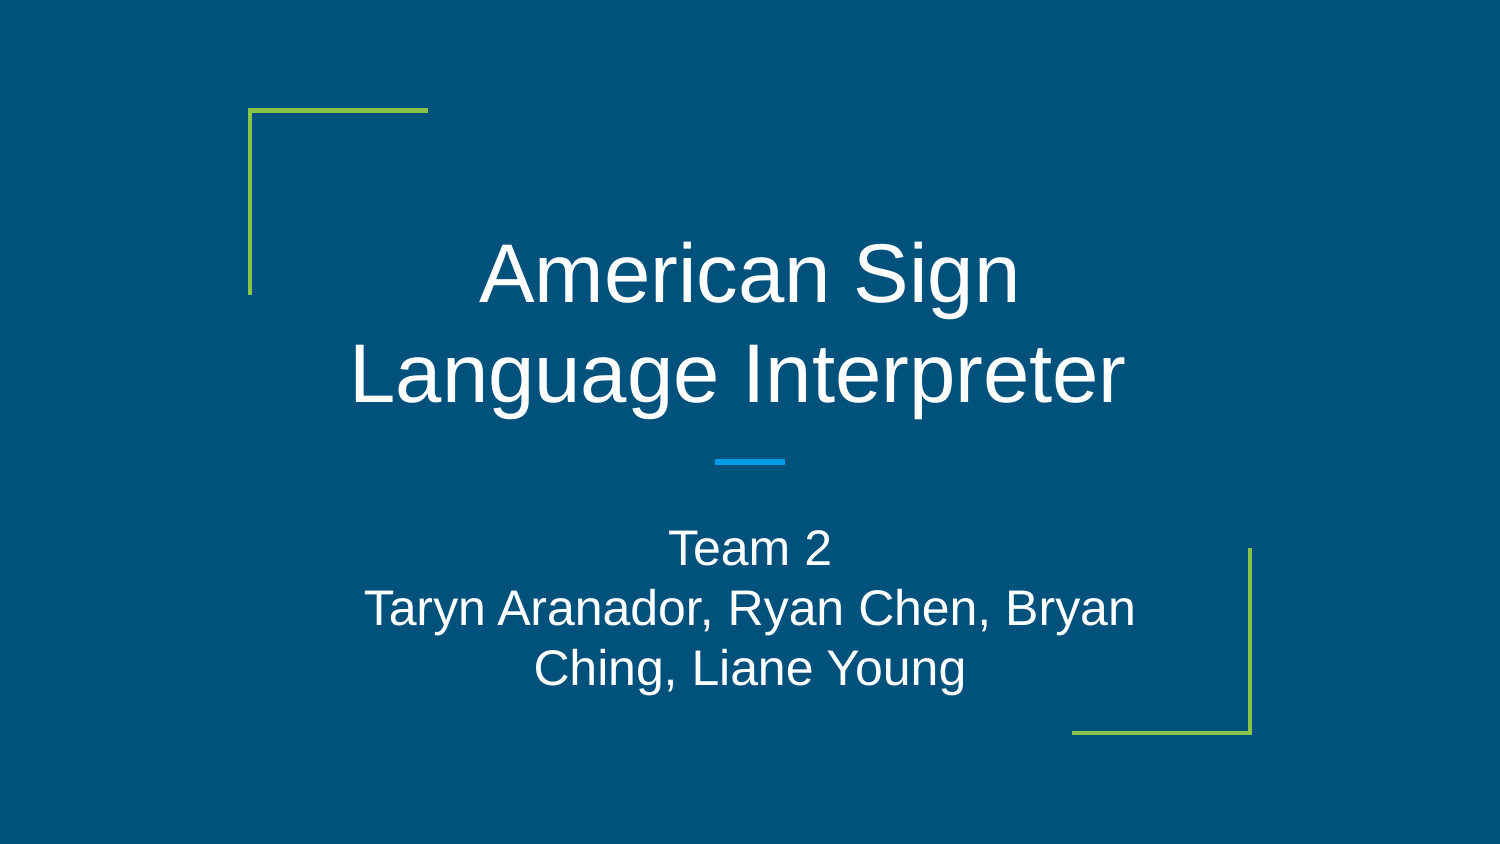

# American Sign Language Interpreter
Team 2
Taryn Aranador, Ryan Chen, Bryan Ching, Liane Young